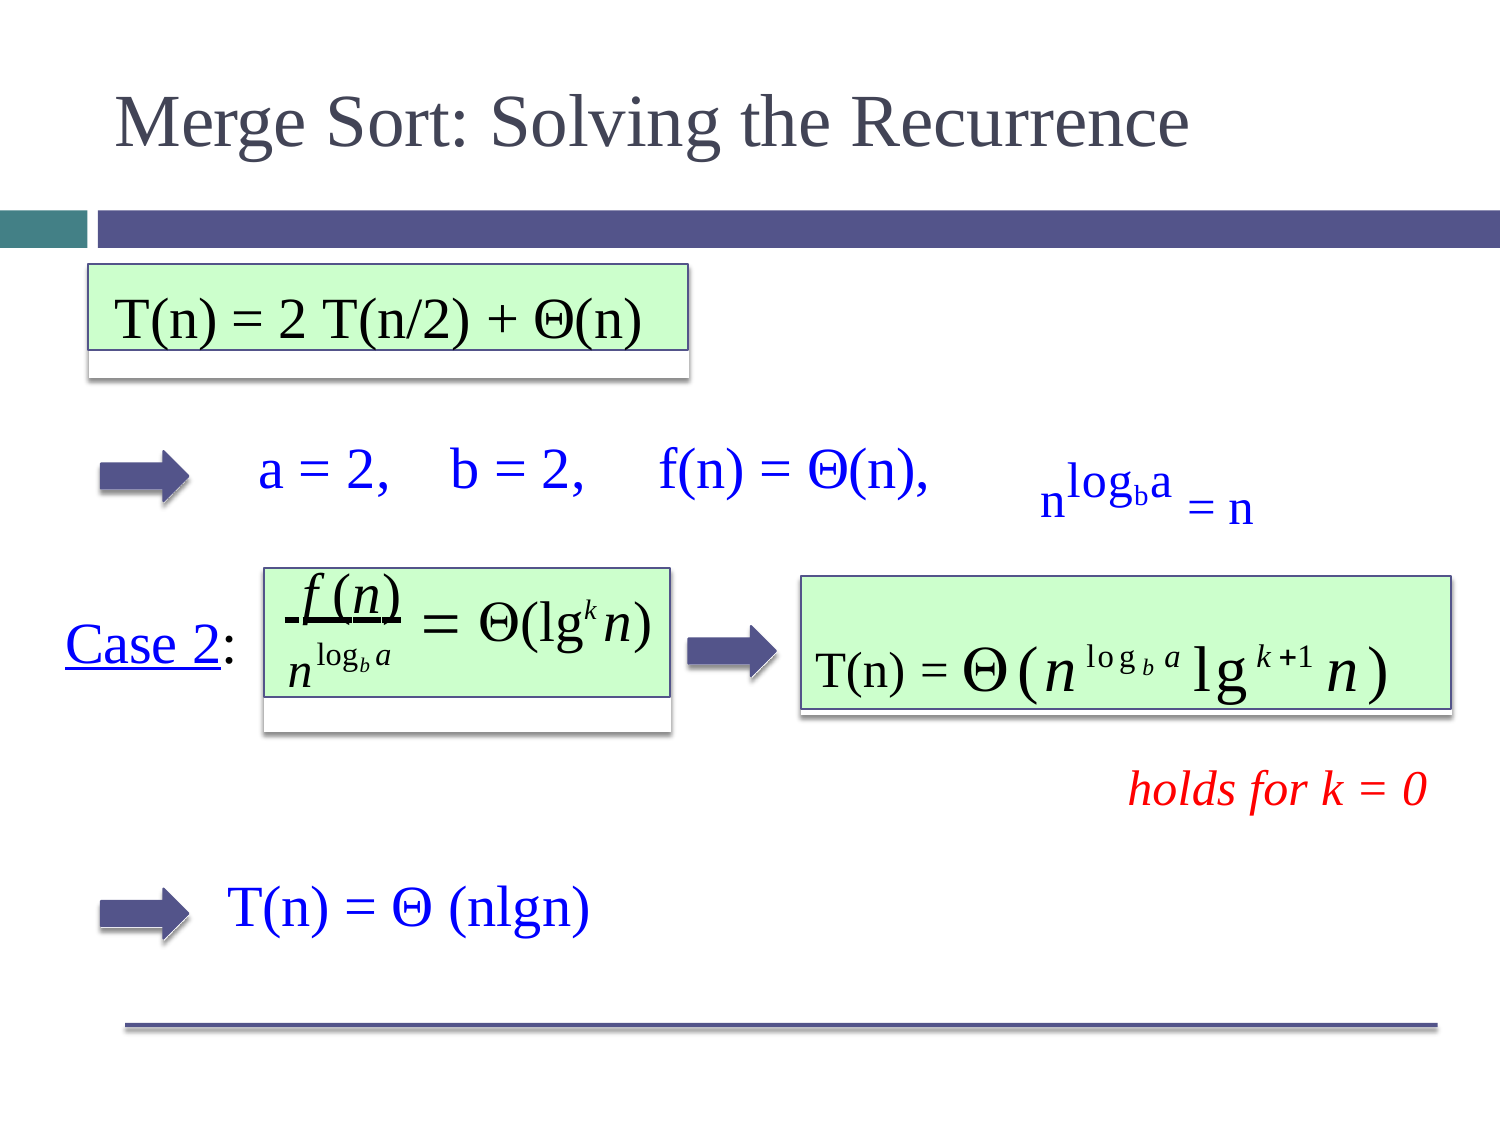

# Merge Sort: Solving the Recurrence

T(n) = 2 T(n/2) + Θ(n)
nlogba = n
a = 2,	b = 2,	f(n) = Θ(n),

 f (n)
= Θ(lgk n)
nlogb a

T(n) = Θ(nlogb a lgk+1 n)
Case 2:

holds for k = 0
T(n) = Θ (nlgn)